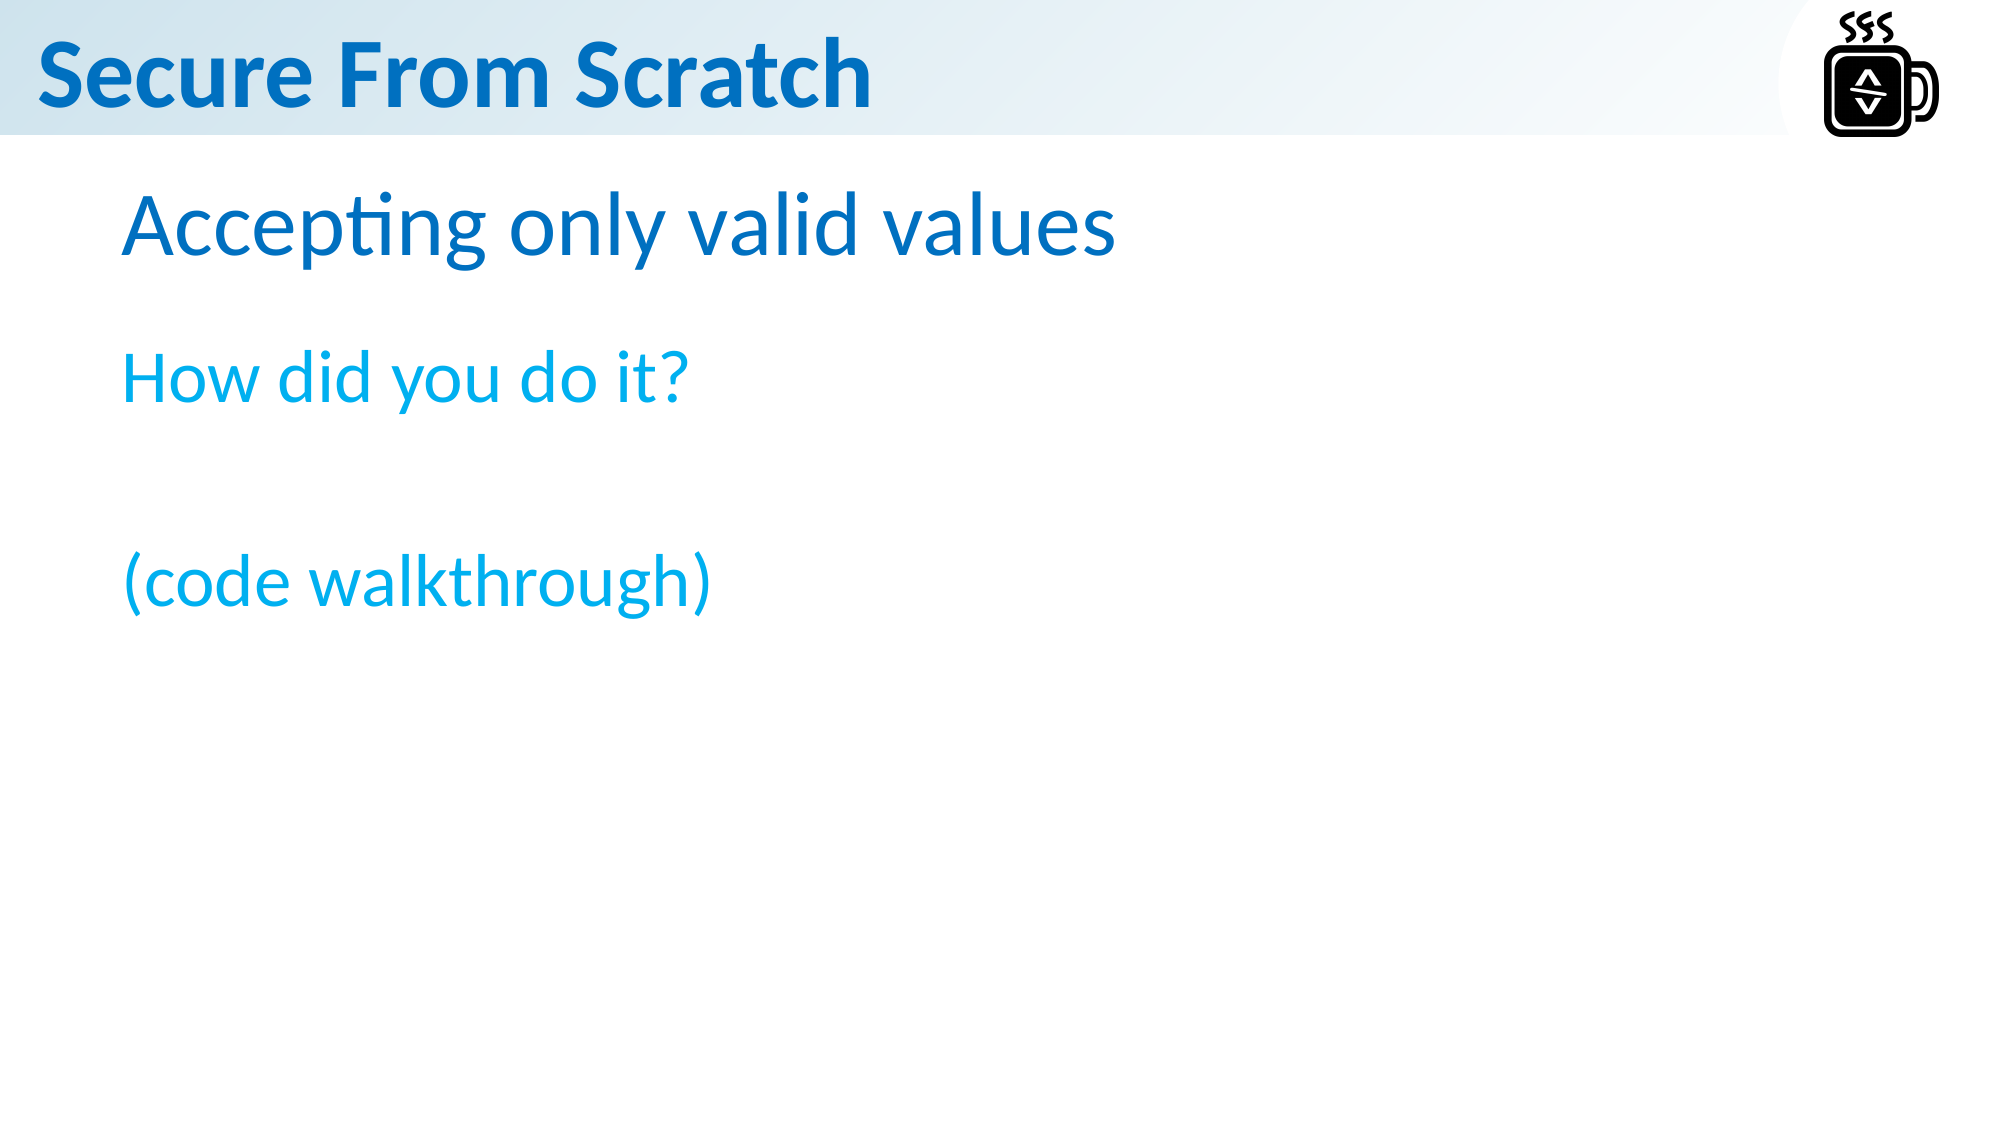

# Accepting only valid values
How did you do it?

(code walkthrough)